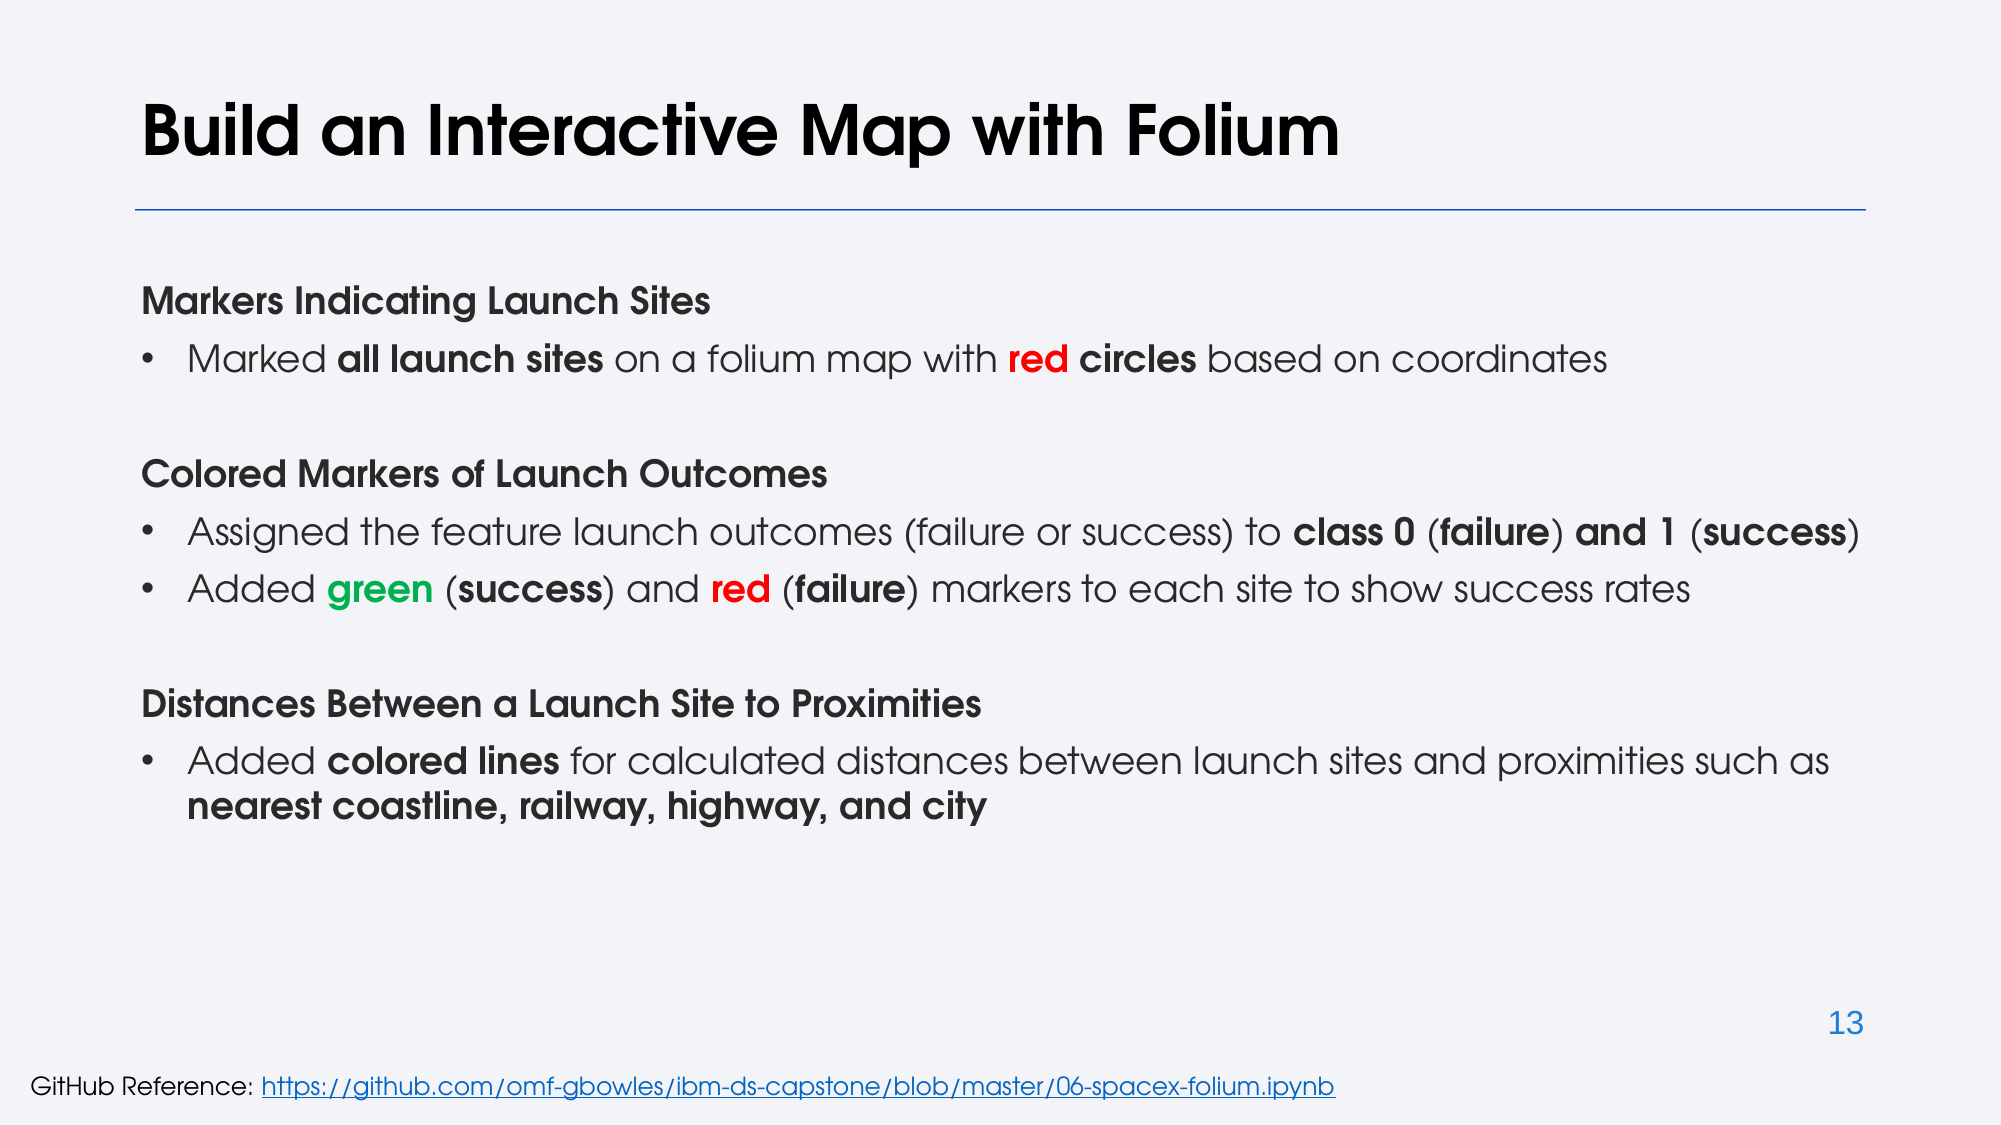

Build an Interactive Map with Folium
Markers Indicating Launch Sites
Marked all launch sites on a folium map with red circles based on coordinates

Colored Markers of Launch Outcomes
Assigned the feature launch outcomes (failure or success) to class 0 (failure) and 1 (success)
Added green (success) and red (failure) markers to each site to show success rates

Distances Between a Launch Site to Proximities
Added colored lines for calculated distances between launch sites and proximities such as nearest coastline, railway, highway, and city

13
GitHub Reference: https://github.com/omf-gbowles/ibm-ds-capstone/blob/master/06-spacex-folium.ipynb